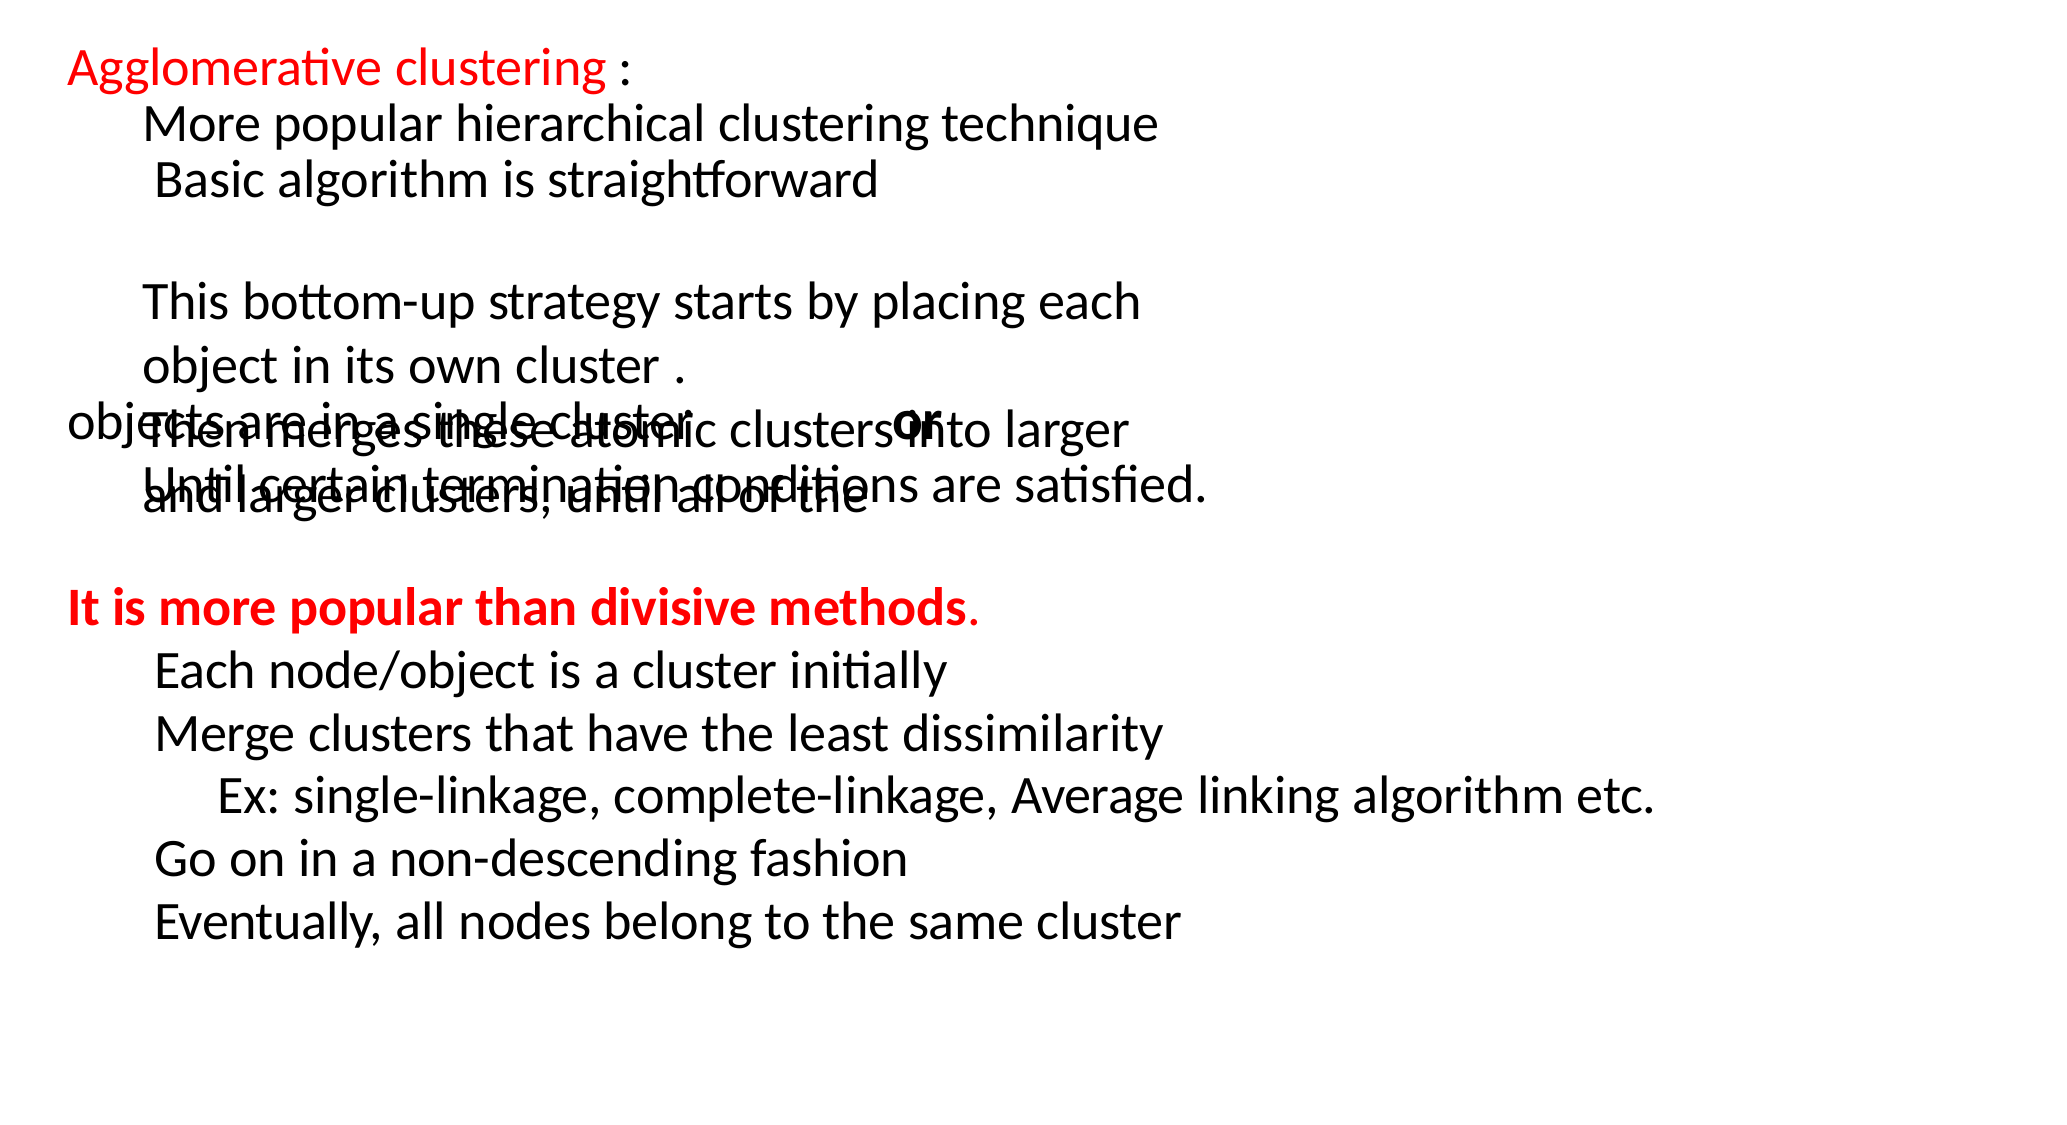

# Agglomerative clustering :
More popular hierarchical clustering technique  Basic algorithm is straightforward

This bottom-up strategy starts by placing each object in its own cluster .
Then merges these atomic clusters into larger and larger clusters, until all of the
or
objects are in a single cluster
Until certain termination conditions are satisfied.

It is more popular than divisive methods.
Each node/object is a cluster initially
Merge clusters that have the least dissimilarity
Ex: single-linkage, complete-linkage, Average linking algorithm etc.
Go on in a non-descending fashion
Eventually, all nodes belong to the same cluster